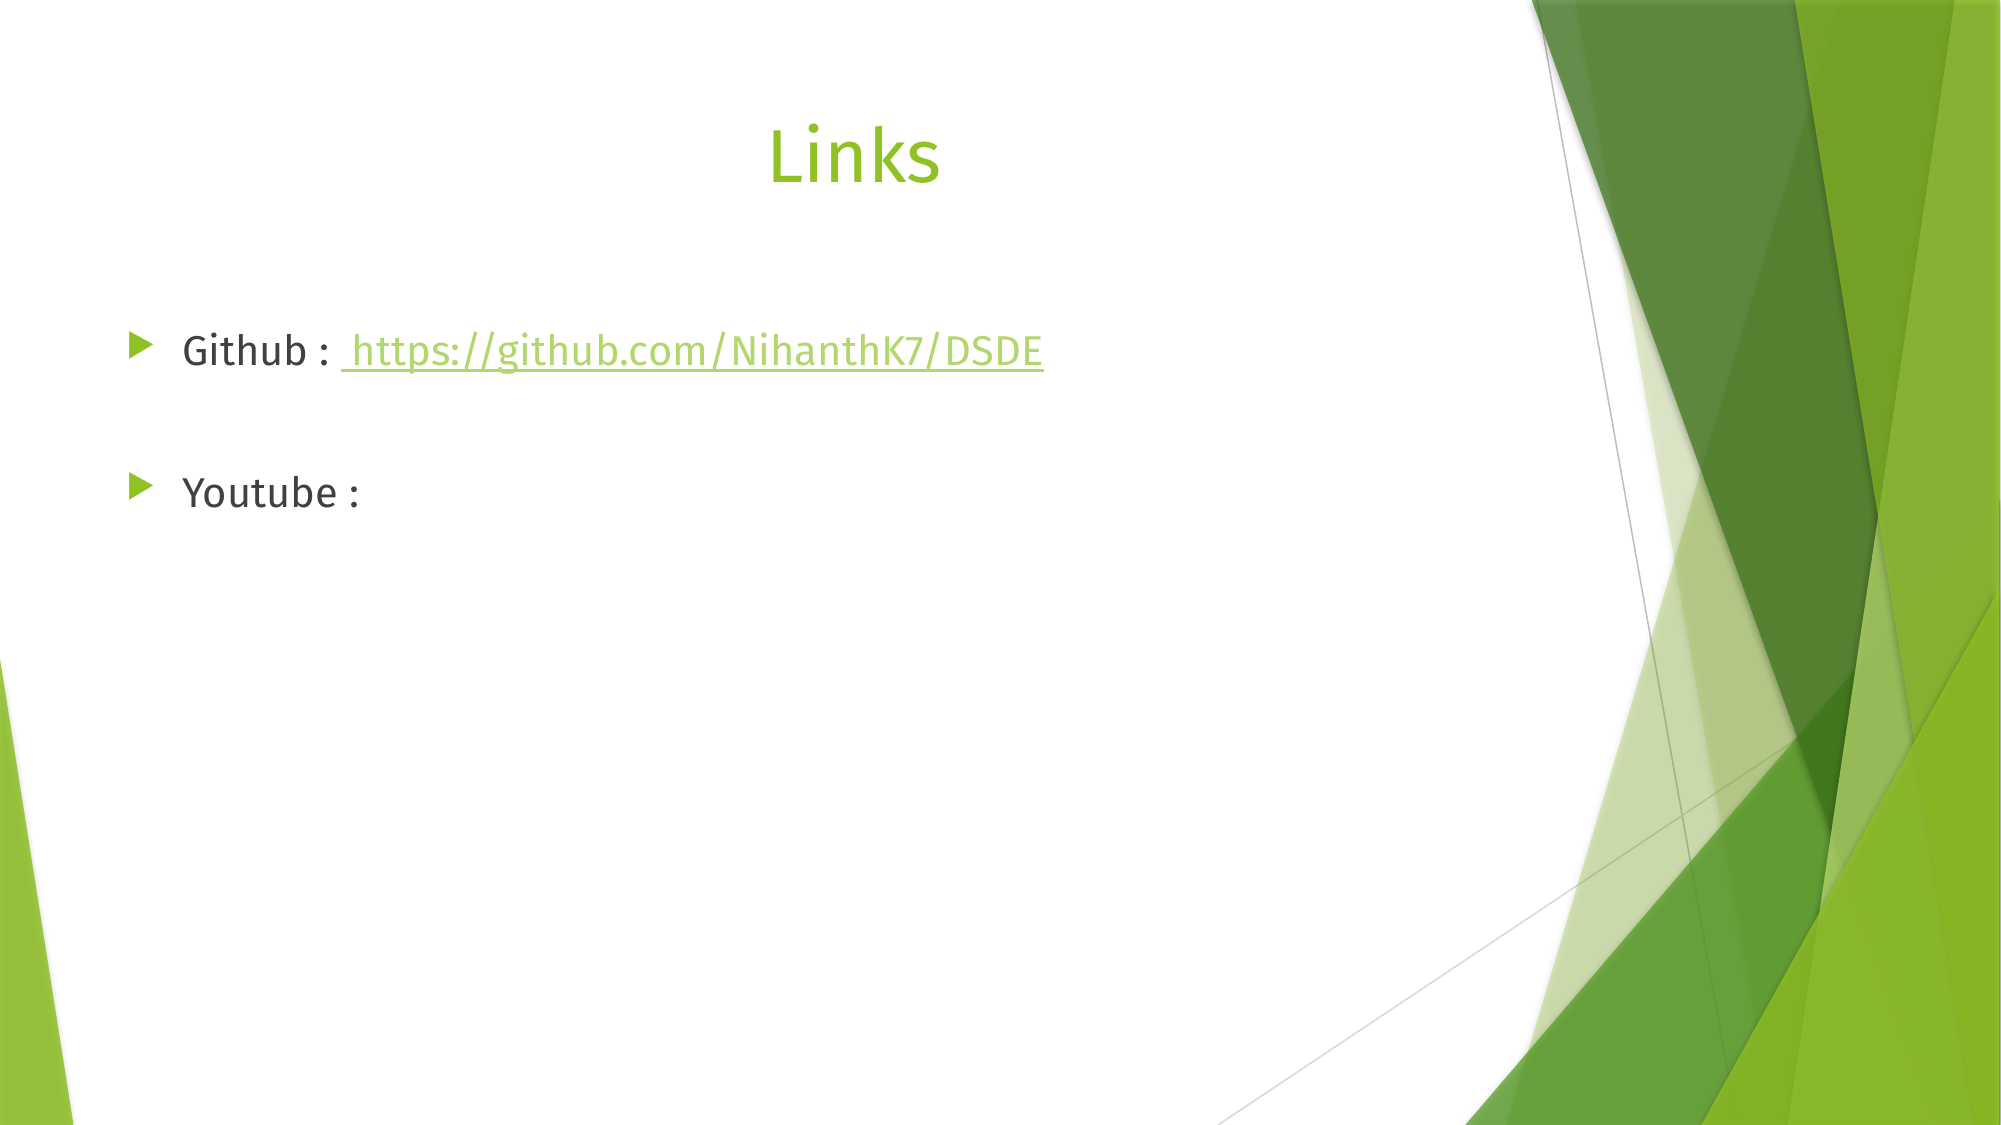

# Links
Github :  https://github.com/NihanthK7/DSDE

Youtube :